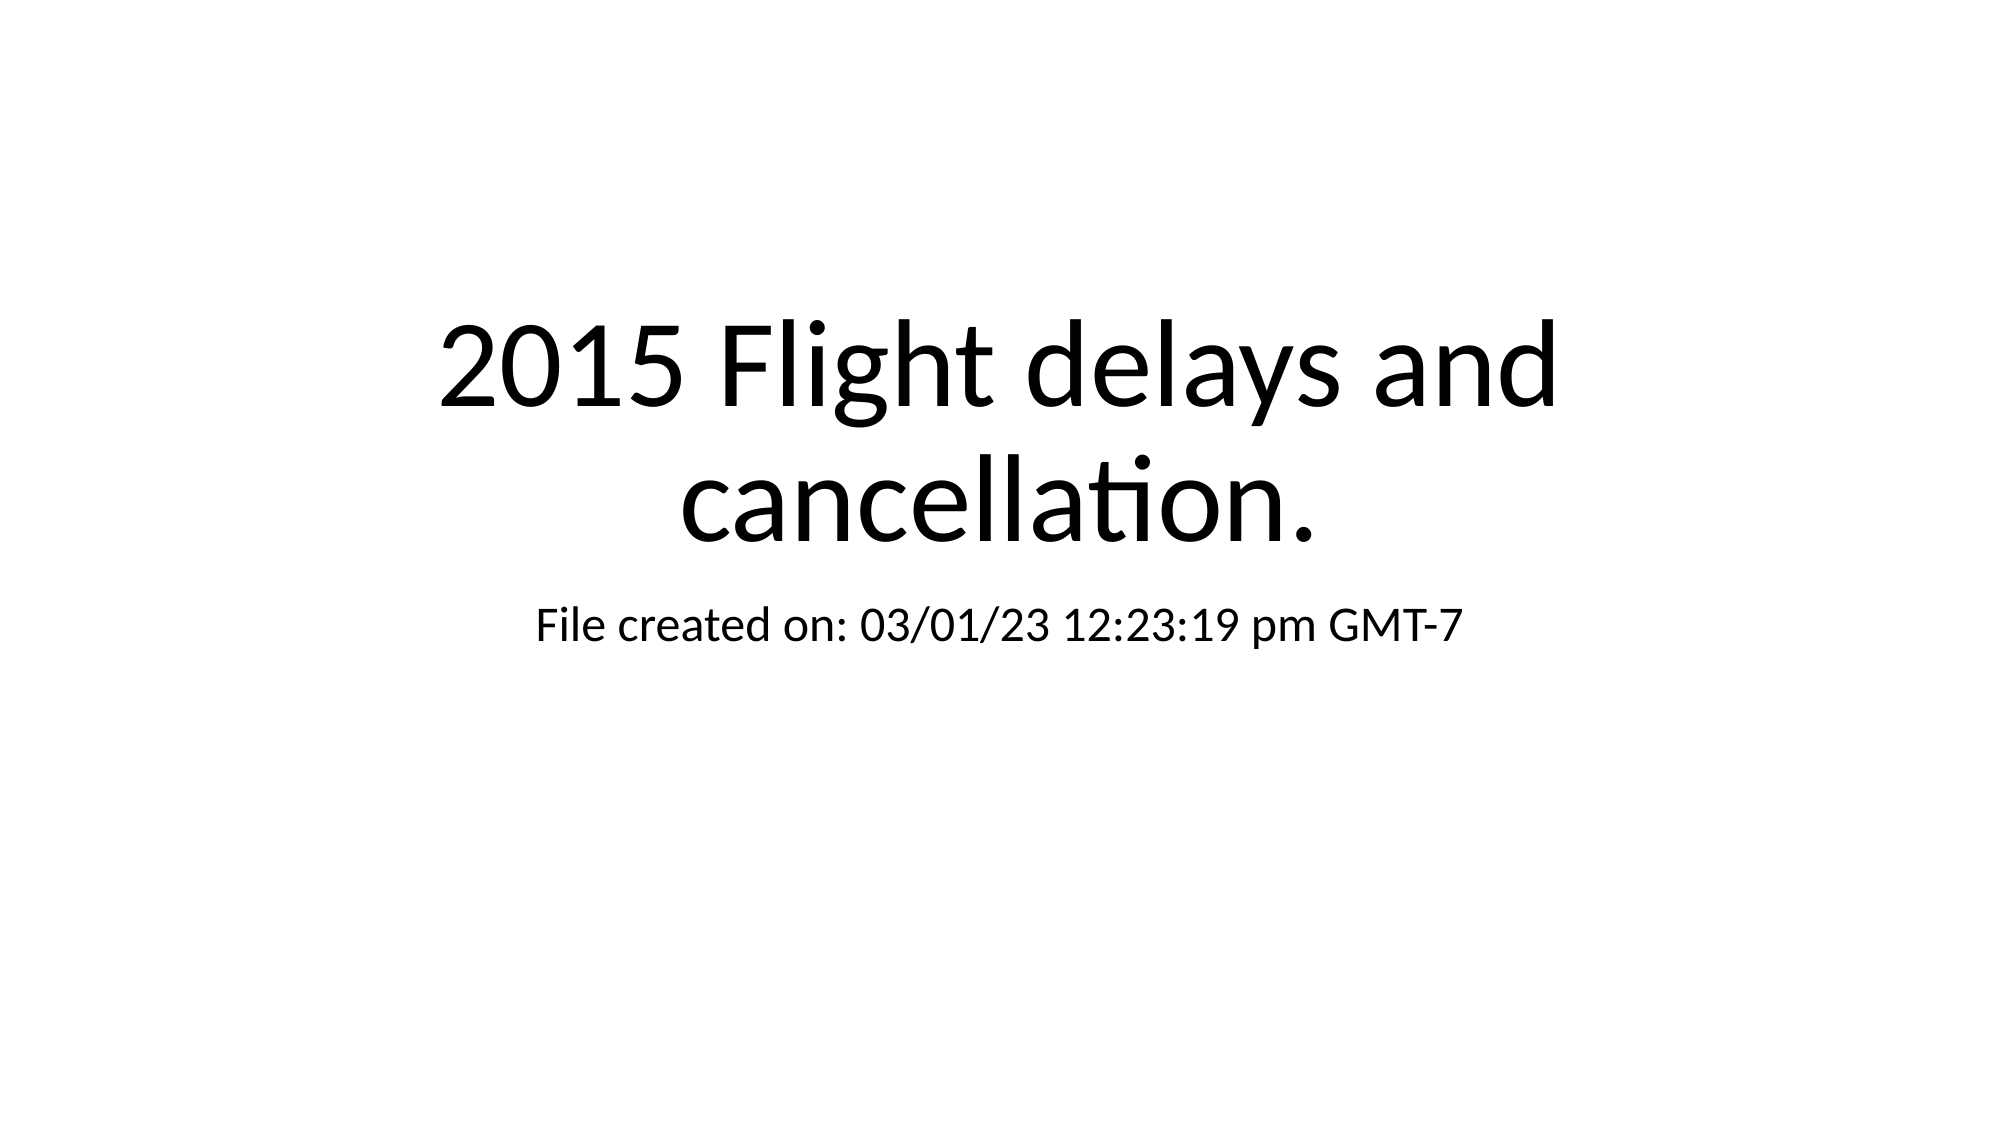

# 2015 Flight delays and cancellation.
File created on: 03/01/23 12:23:19 pm GMT-7